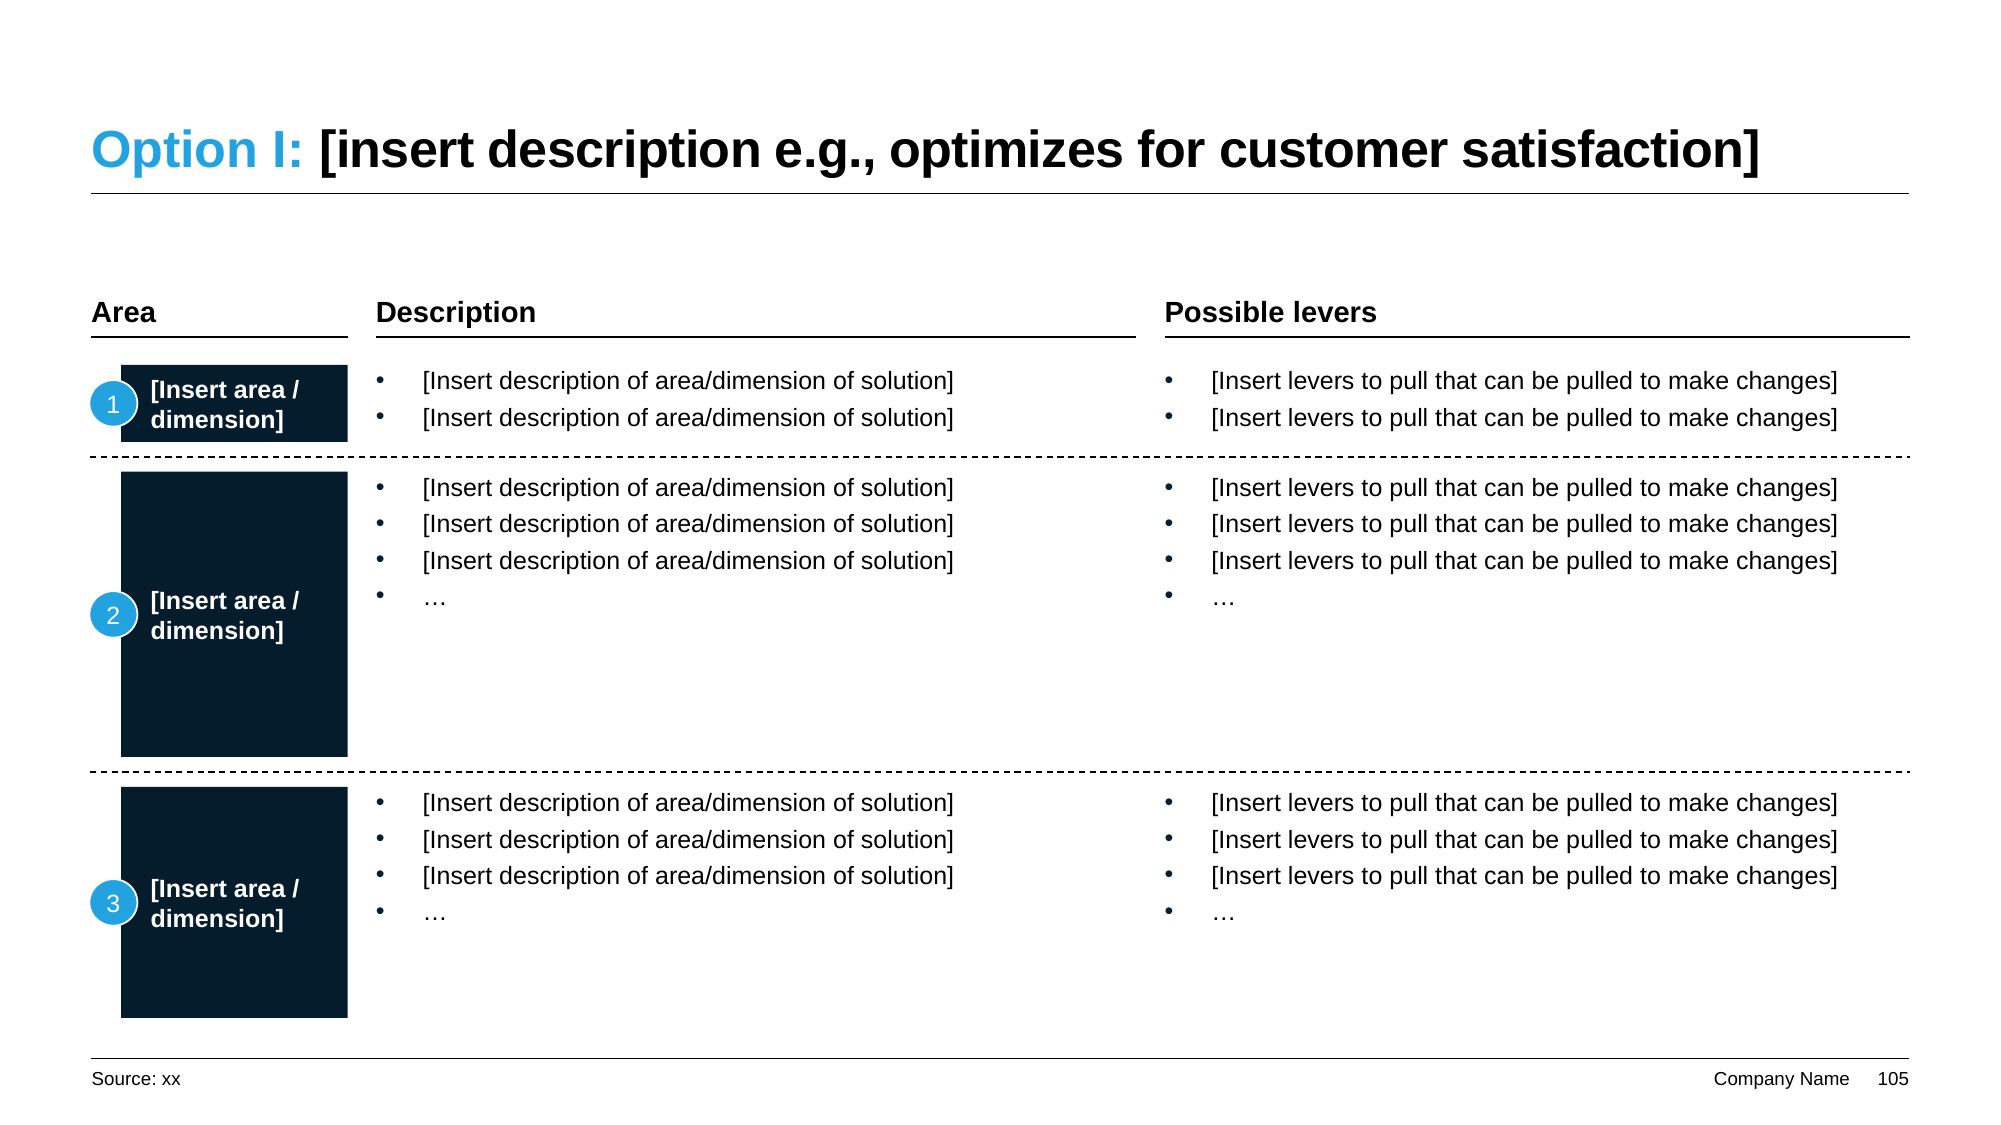

# Option I: [insert description e.g., optimizes for customer satisfaction]
Area
Description
Possible levers
[Insert area / dimension]
[Insert description of area/dimension of solution]
[Insert description of area/dimension of solution]
[Insert levers to pull that can be pulled to make changes]
[Insert levers to pull that can be pulled to make changes]
1
[Insert area / dimension]
[Insert description of area/dimension of solution]
[Insert description of area/dimension of solution]
[Insert description of area/dimension of solution]
…
[Insert levers to pull that can be pulled to make changes]
[Insert levers to pull that can be pulled to make changes]
[Insert levers to pull that can be pulled to make changes]
…

2
[Insert area / dimension]
[Insert description of area/dimension of solution]
[Insert description of area/dimension of solution]
[Insert description of area/dimension of solution]
…
[Insert levers to pull that can be pulled to make changes]
[Insert levers to pull that can be pulled to make changes]
[Insert levers to pull that can be pulled to make changes]
…

3
Source: xx